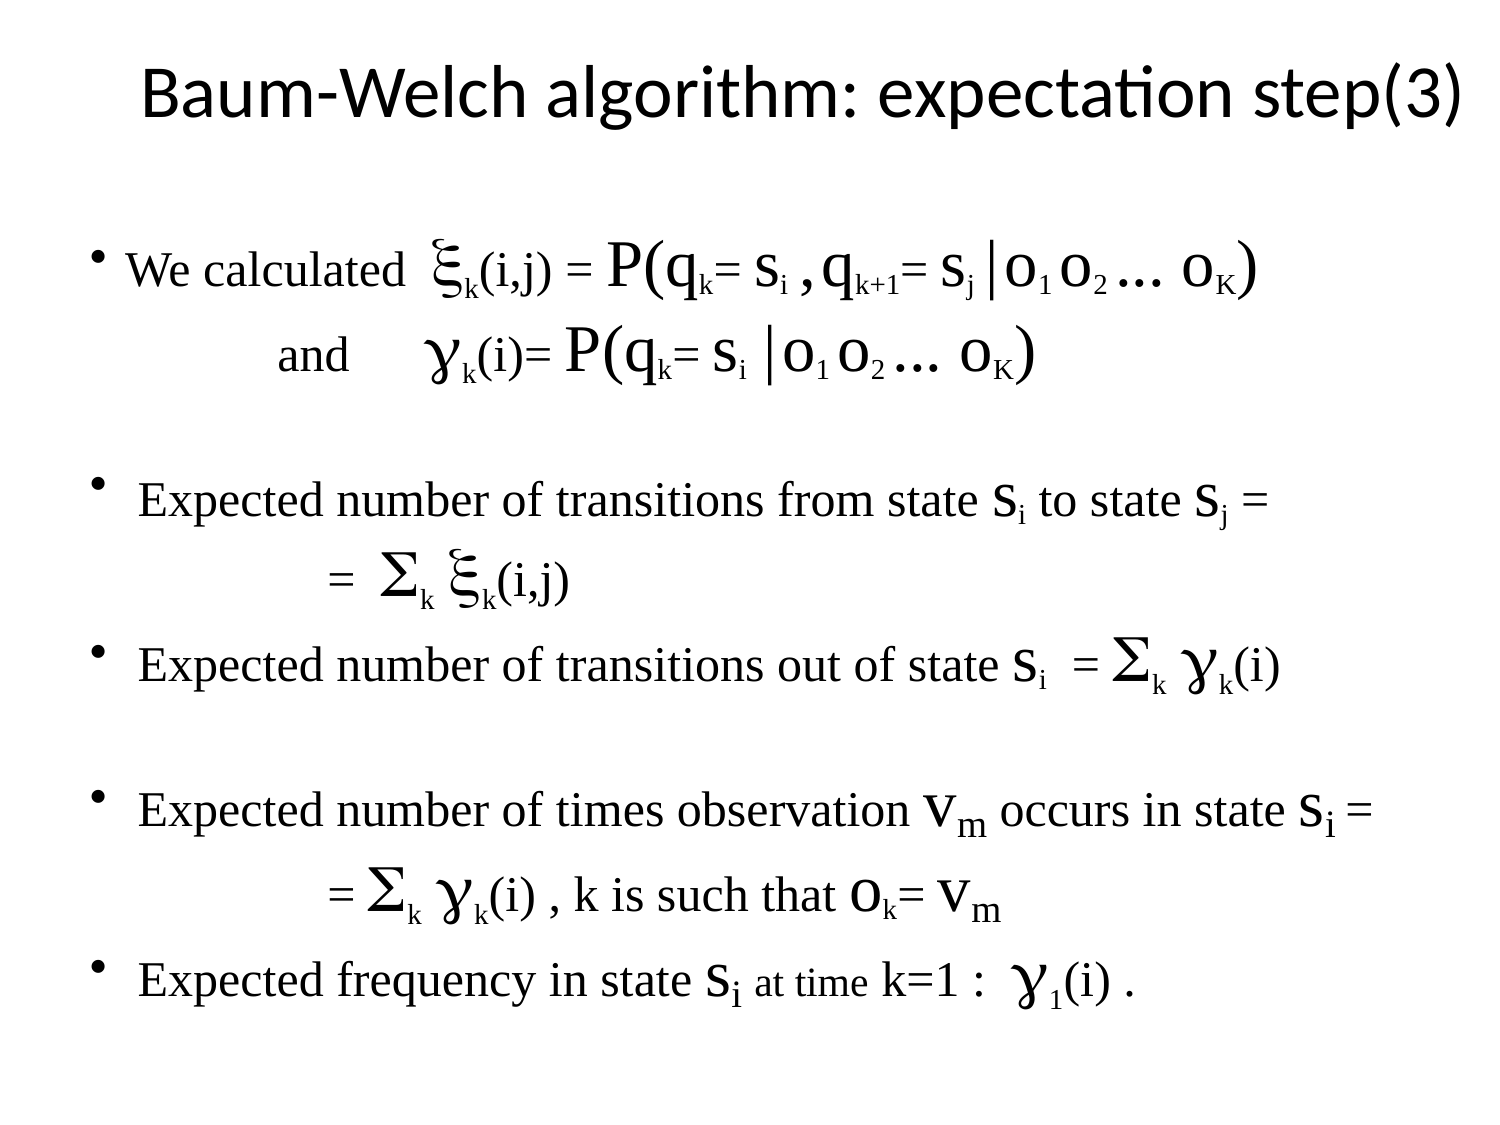

Baum-Welch algorithm: expectation step(3)

We calculated  ξk(i,j) = P(qk= si  , qk+1= sj  | o1 o2 ... oK)
               and      γk(i)= P(qk= si   | o1 o2 ... oK)

 Expected number of transitions from state si to state sj =
                   =  Σk  ξk(i,j)
 Expected number of transitions out of state si  = Σk  γk(i)

 Expected number of times observation vm occurs in state si =
                   = Σk  γk(i) , k is such that ok= vm
 Expected frequency in state si at time k=1 :  γ1(i) .